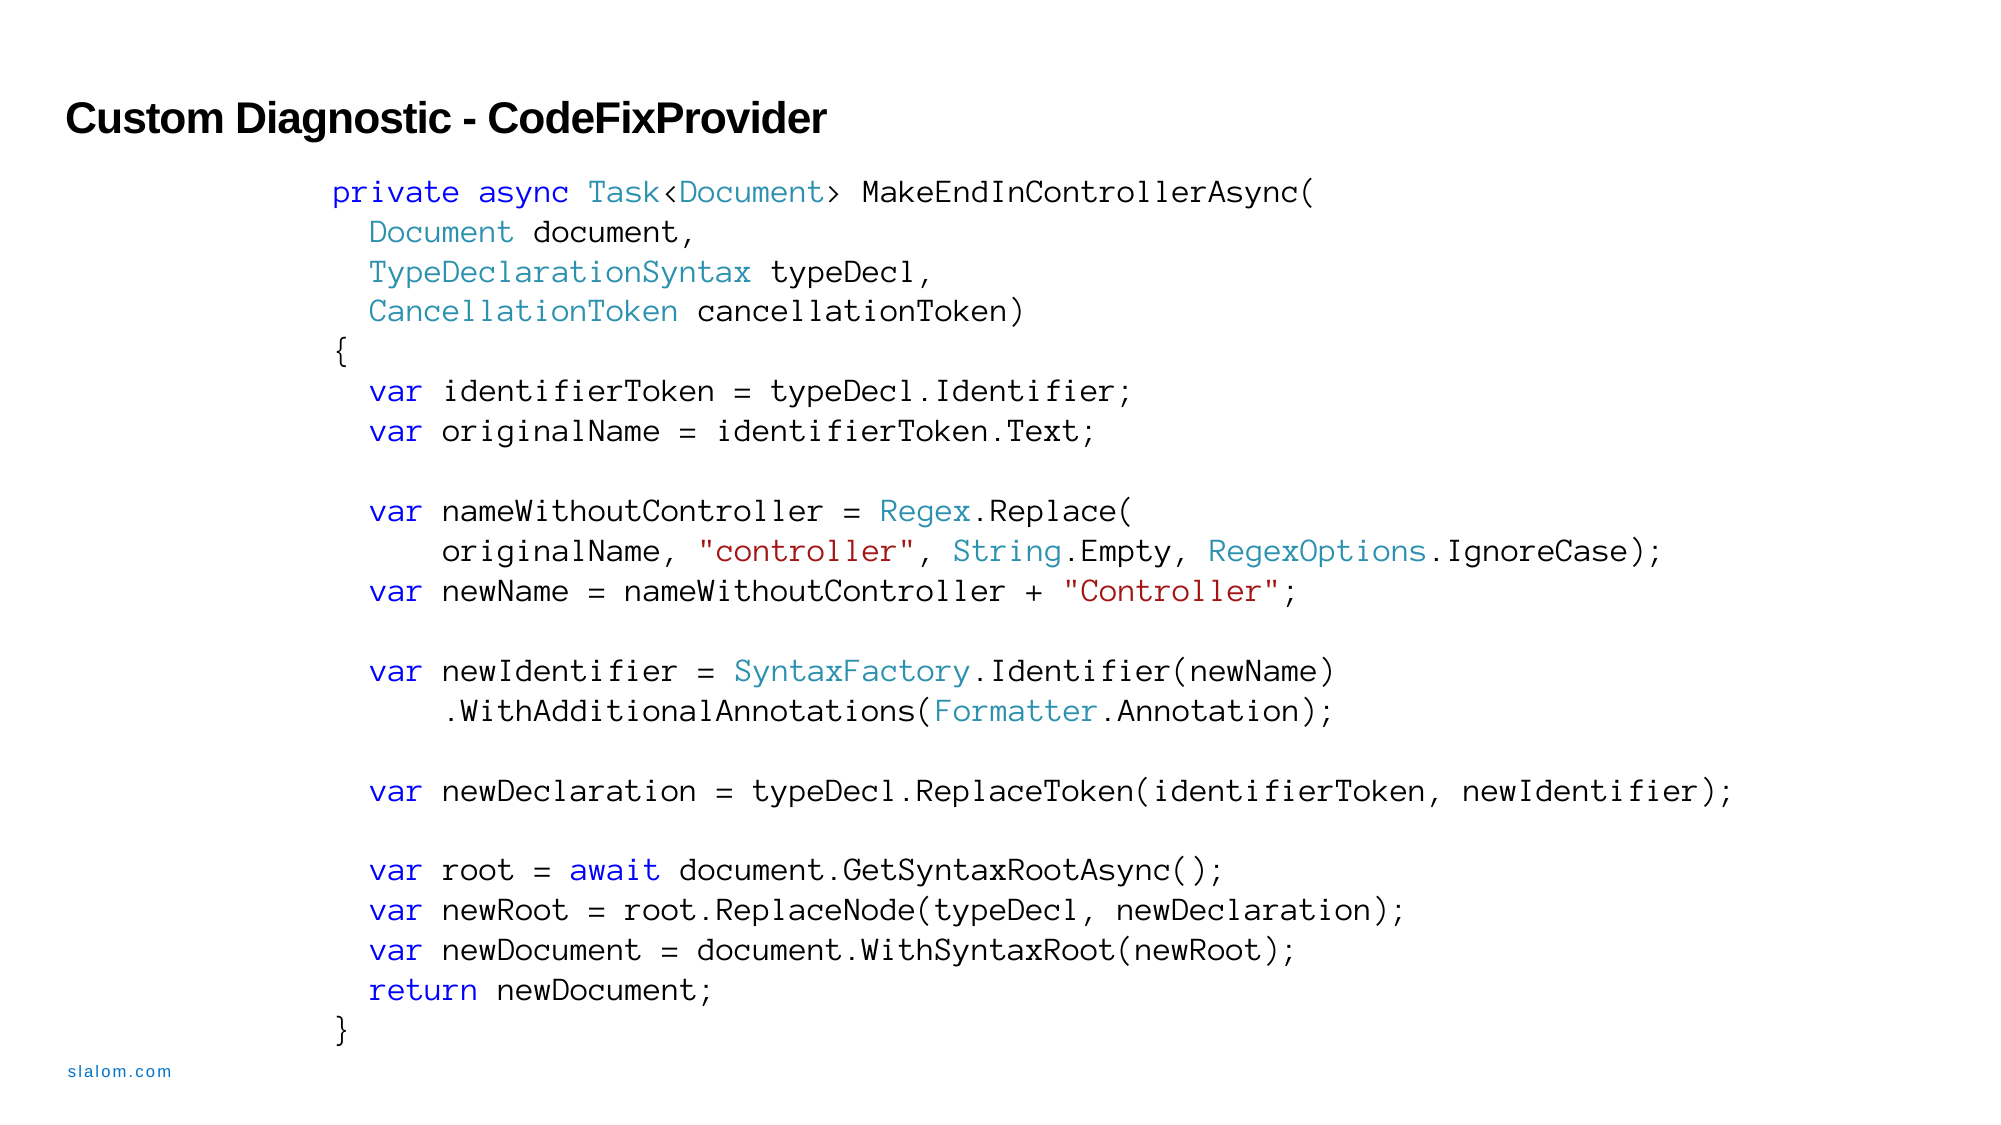

# Custom Diagnostic - CodeFixProvider
private async Task<Document> MakeEndInControllerAsync(
  Document document,
  TypeDeclarationSyntax typeDecl,
  CancellationToken cancellationToken)
{
  var identifierToken = typeDecl.Identifier;
  var originalName = identifierToken.Text;

  var nameWithoutController = Regex.Replace(
      originalName, "controller", String.Empty, RegexOptions.IgnoreCase);
  var newName = nameWithoutController + "Controller";

  var newIdentifier = SyntaxFactory.Identifier(newName)
      .WithAdditionalAnnotations(Formatter.Annotation);

  var newDeclaration = typeDecl.ReplaceToken(identifierToken, newIdentifier);

  var root = await document.GetSyntaxRootAsync();
  var newRoot = root.ReplaceNode(typeDecl, newDeclaration);
  var newDocument = document.WithSyntaxRoot(newRoot);
  return newDocument;
}
    public override async Task ComputeFixesAsync(CodeFixContext context)
    {
        var root = await context.Document.GetSyntaxRootAsync(
            context.CancellationToken).ConfigureAwait(false);

        var diagnostic = context.Diagnostics.First();
        var diagnosticSpan = diagnostic.Location.SourceSpan;
        var declaration = root.FindToken(diagnosticSpan.Start)
             .Parent.AncestorsAndSelf()
             .OfType<TypeDeclarationSyntax>().First();

        context.RegisterFix(
            CodeAction.Create("Ensure type ends in 'Controller'",
            c => MakeEndInControllerAsync(context.Document, declaration, c)),
            diagnostic );
    }

[ExportCodeFixProvider("ControllerNameCodeFixProvider", LanguageNames.CSharp)]
public class ControllerNameCodeFixProvider : CodeFixProvider
{
    public override ImmutableArray<string> GetFixableDiagnosticIds()
    {
        return ImmutableArray.Create(DiagnosticId);
    }